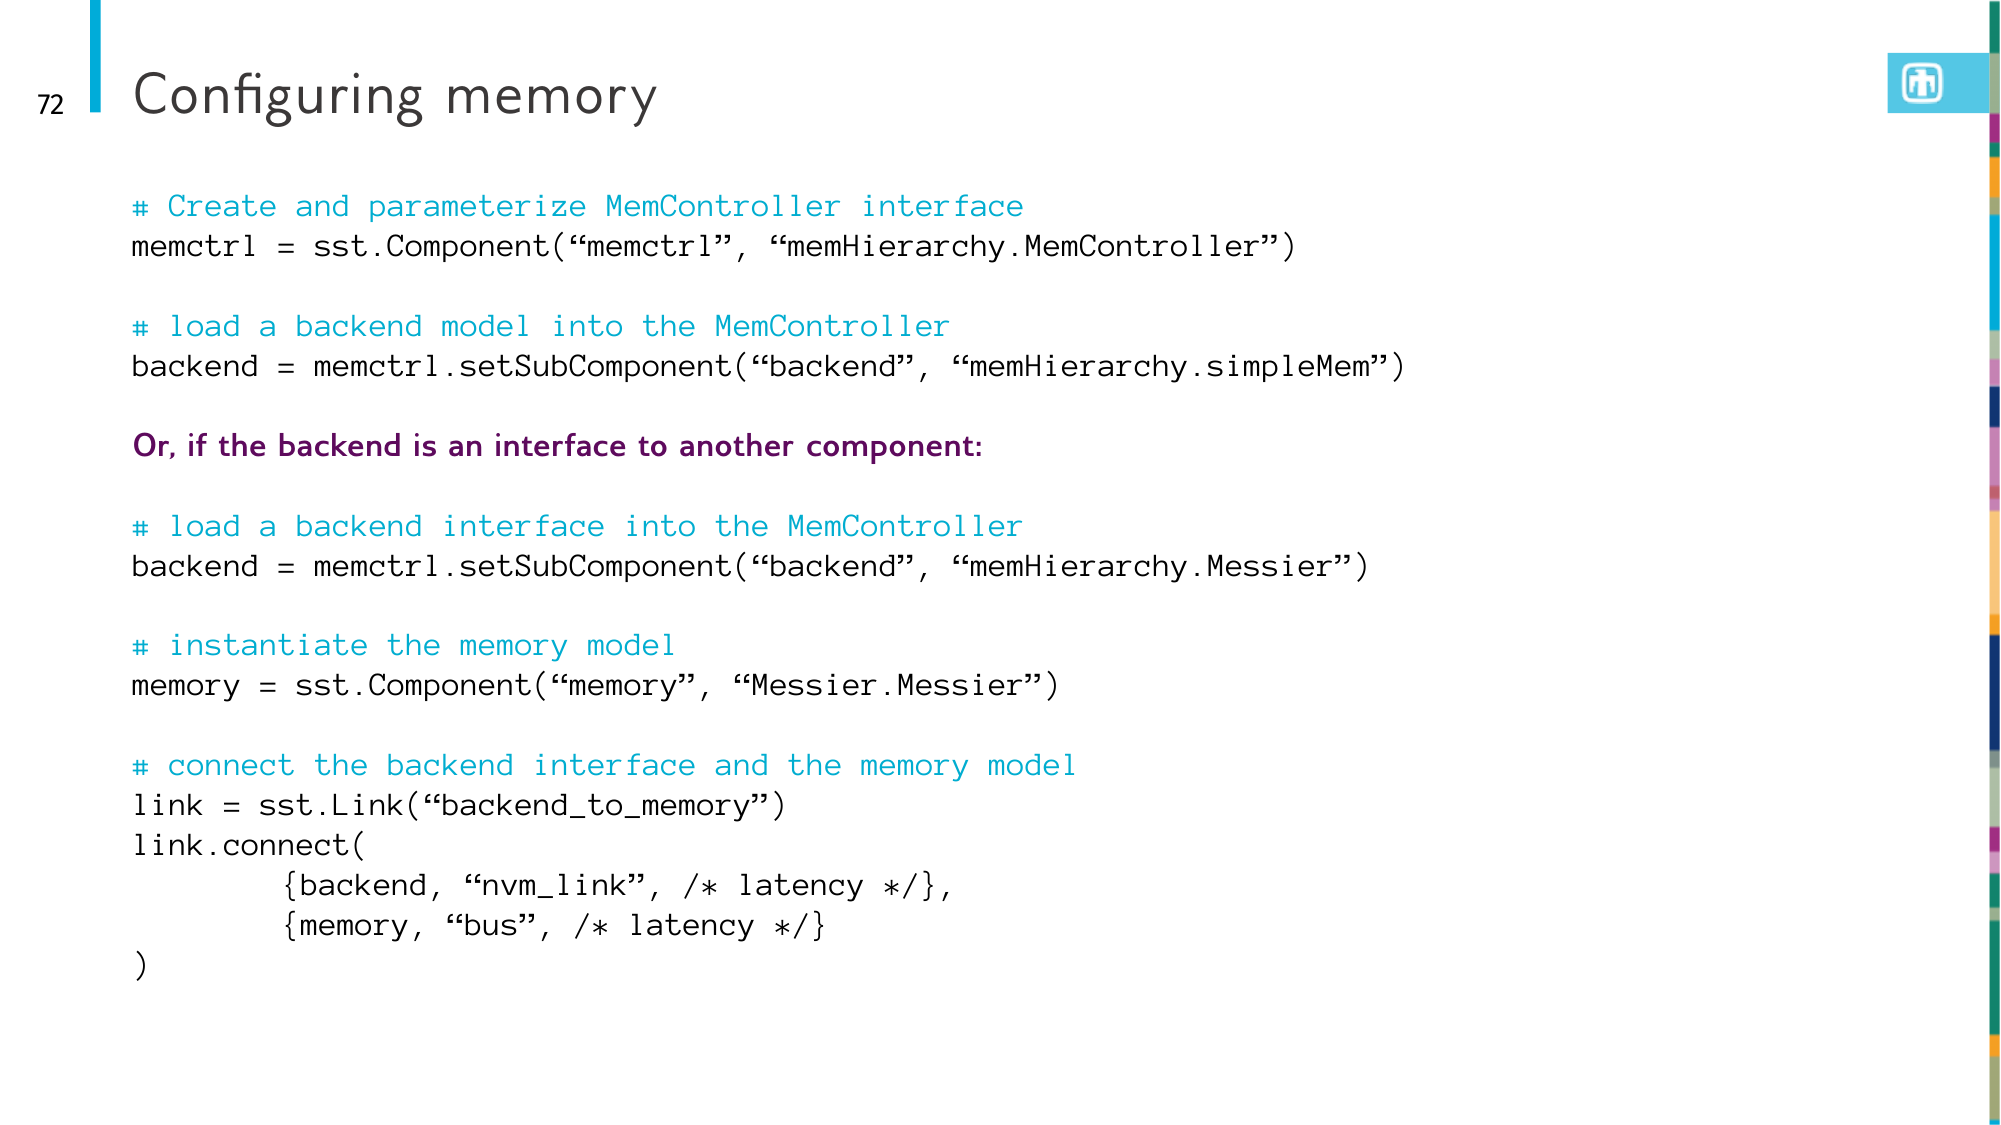

# Configuring memory
72
# Create and parameterize MemController interface
memctrl = sst.Component(“memctrl”, “memHierarchy.MemController”)

# load a backend model into the MemController
backend = memctrl.setSubComponent(“backend”, “memHierarchy.simpleMem”)

Or, if the backend is an interface to another component:

# load a backend interface into the MemController
backend = memctrl.setSubComponent(“backend”, “memHierarchy.Messier”)

# instantiate the memory model
memory = sst.Component(“memory”, “Messier.Messier”)

# connect the backend interface and the memory model
link = sst.Link(“backend_to_memory”)
link.connect(
	{backend, “nvm_link”, /* latency */},
	{memory, “bus”, /* latency */}
)